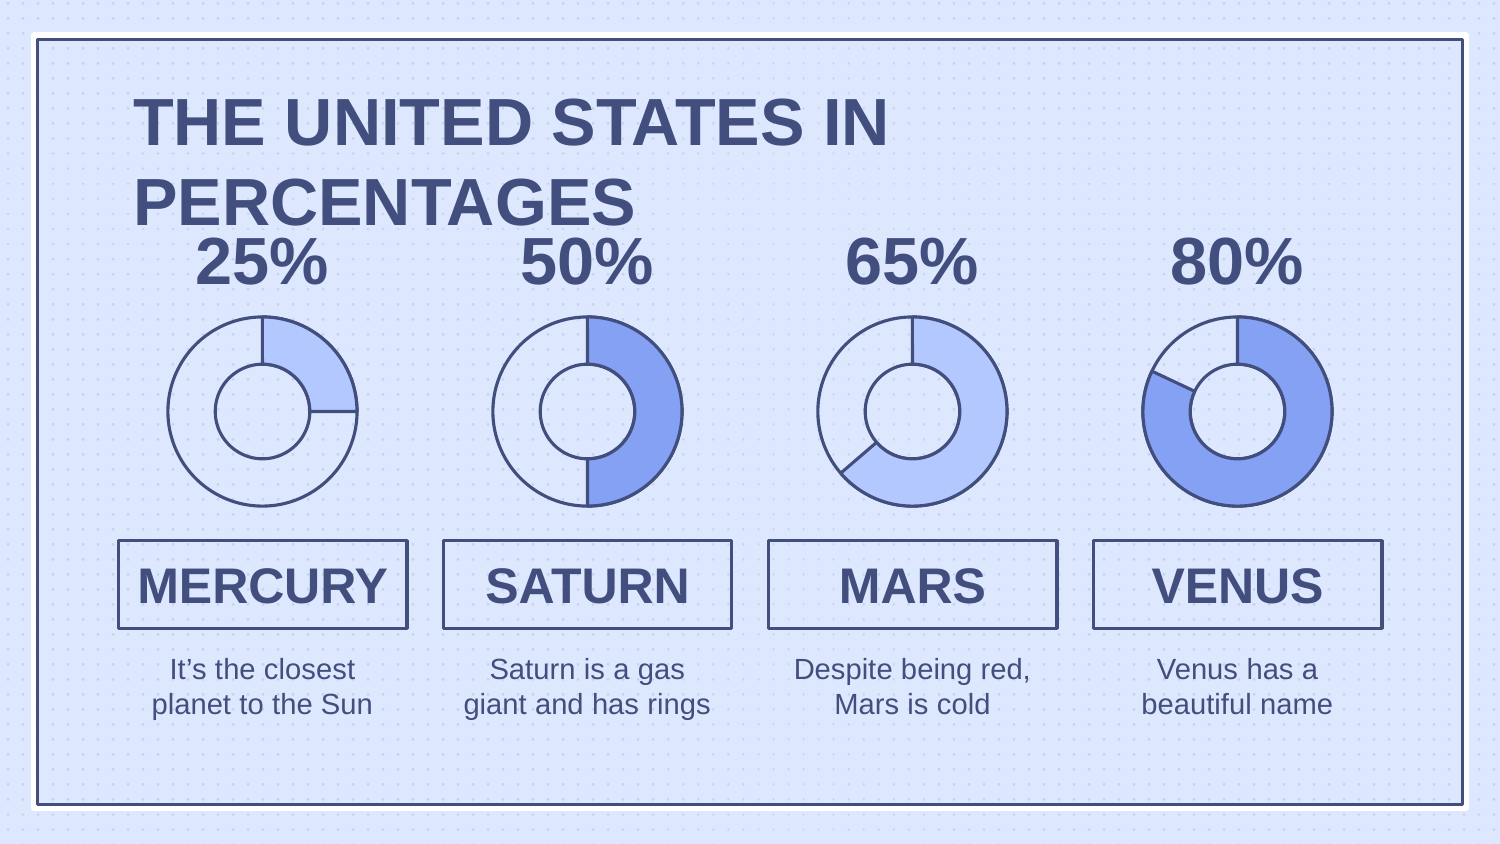

THE UNITED STATES IN PERCENTAGES
# 25%
50%
65%
80%

MERCURY
SATURN
MARS
VENUS
It’s the closest planet to the Sun
Saturn is a gas giant and has rings
Despite being red, Mars is cold
Venus has a beautiful name